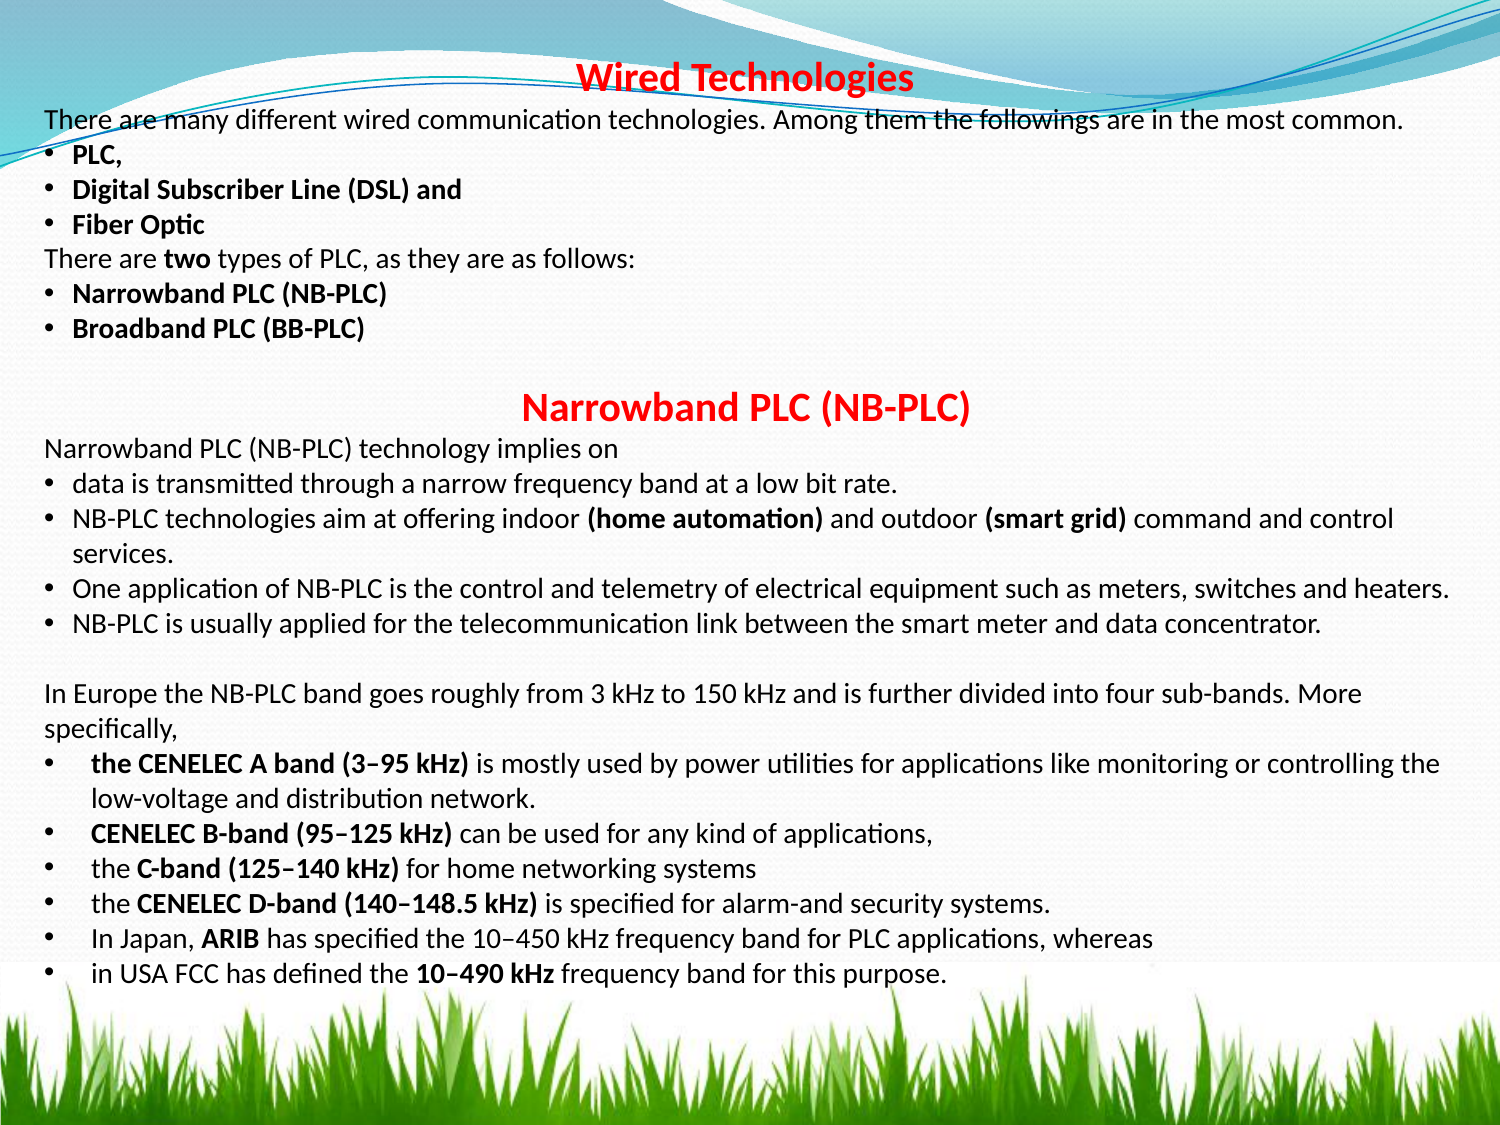

Wired Technologies
There are many different wired communication technologies. Among them the followings are in the most common.
PLC,
Digital Subscriber Line (DSL) and
Fiber Optic
There are two types of PLC, as they are as follows:
Narrowband PLC (NB-PLC)
Broadband PLC (BB-PLC)

Narrowband PLC (NB-PLC)
Narrowband PLC (NB-PLC) technology implies on
data is transmitted through a narrow frequency band at a low bit rate.
NB-PLC technologies aim at offering indoor (home automation) and outdoor (smart grid) command and control services.
One application of NB-PLC is the control and telemetry of electrical equipment such as meters, switches and heaters.
NB-PLC is usually applied for the telecommunication link between the smart meter and data concentrator.

In Europe the NB-PLC band goes roughly from 3 kHz to 150 kHz and is further divided into four sub-bands. More specifically,
the CENELEC A band (3–95 kHz) is mostly used by power utilities for applications like monitoring or controlling the low-voltage and distribution network.
CENELEC B-band (95–125 kHz) can be used for any kind of applications,
the C-band (125–140 kHz) for home networking systems
the CENELEC D-band (140–148.5 kHz) is specified for alarm-and security systems.
In Japan, ARIB has specified the 10–450 kHz frequency band for PLC applications, whereas
in USA FCC has defined the 10–490 kHz frequency band for this purpose.